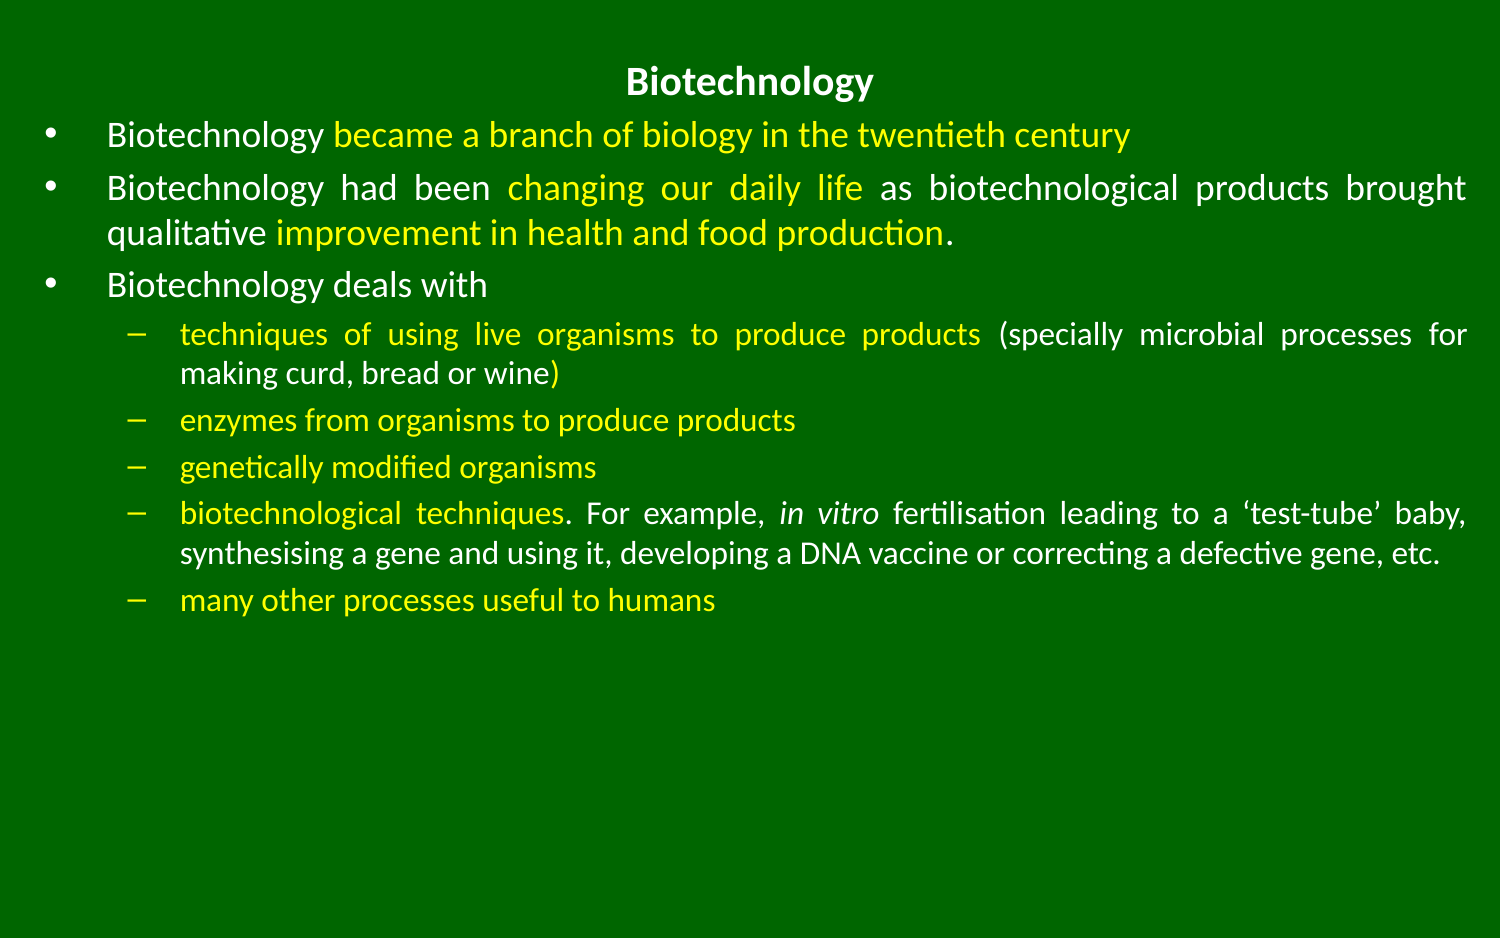

# Biotechnology
Biotechnology became a branch of biology in the twentieth century
Biotechnology had been changing our daily life as biotechnological products brought qualitative improvement in health and food production.
Biotechnology deals with
techniques of using live organisms to produce products (specially microbial processes for making curd, bread or wine)
enzymes from organisms to produce products
genetically modified organisms
biotechnological techniques. For example, in vitro fertilisation leading to a ‘test-tube’ baby, synthesising a gene and using it, developing a DNA vaccine or correcting a defective gene, etc.
many other processes useful to humans